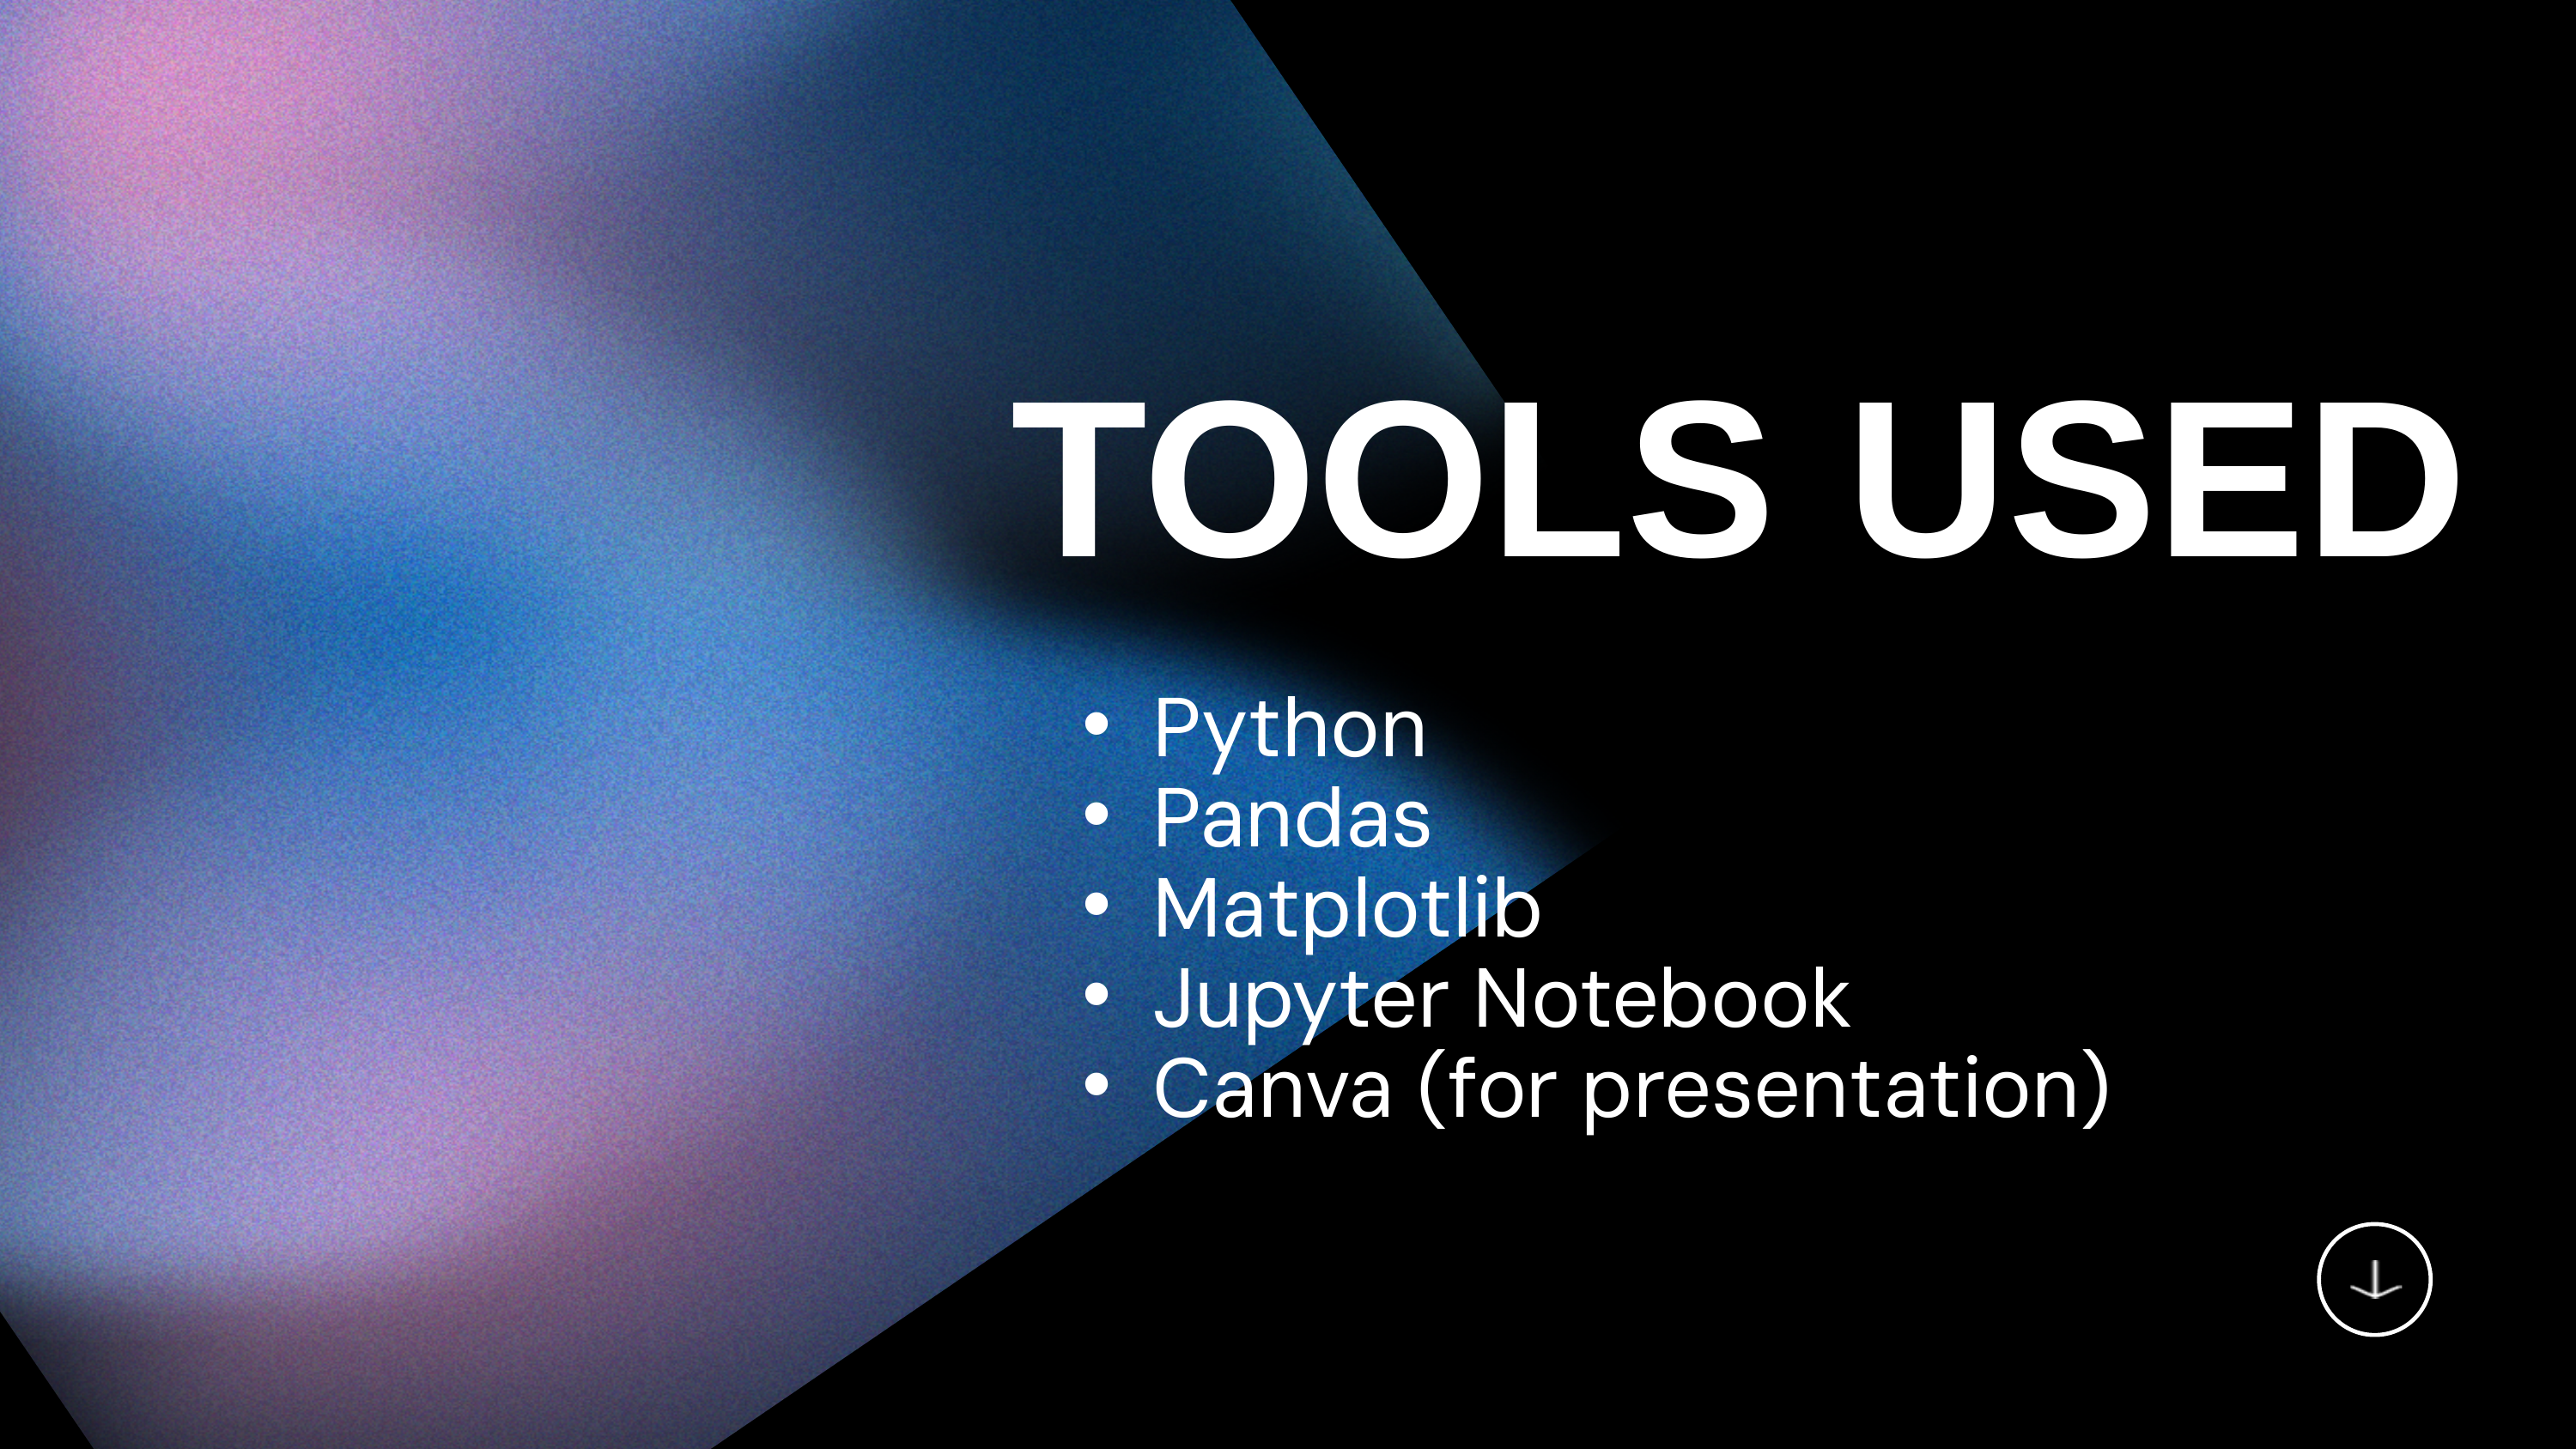

TOOLS USED
Python
Pandas
Matplotlib
Jupyter Notebook
Canva (for presentation)